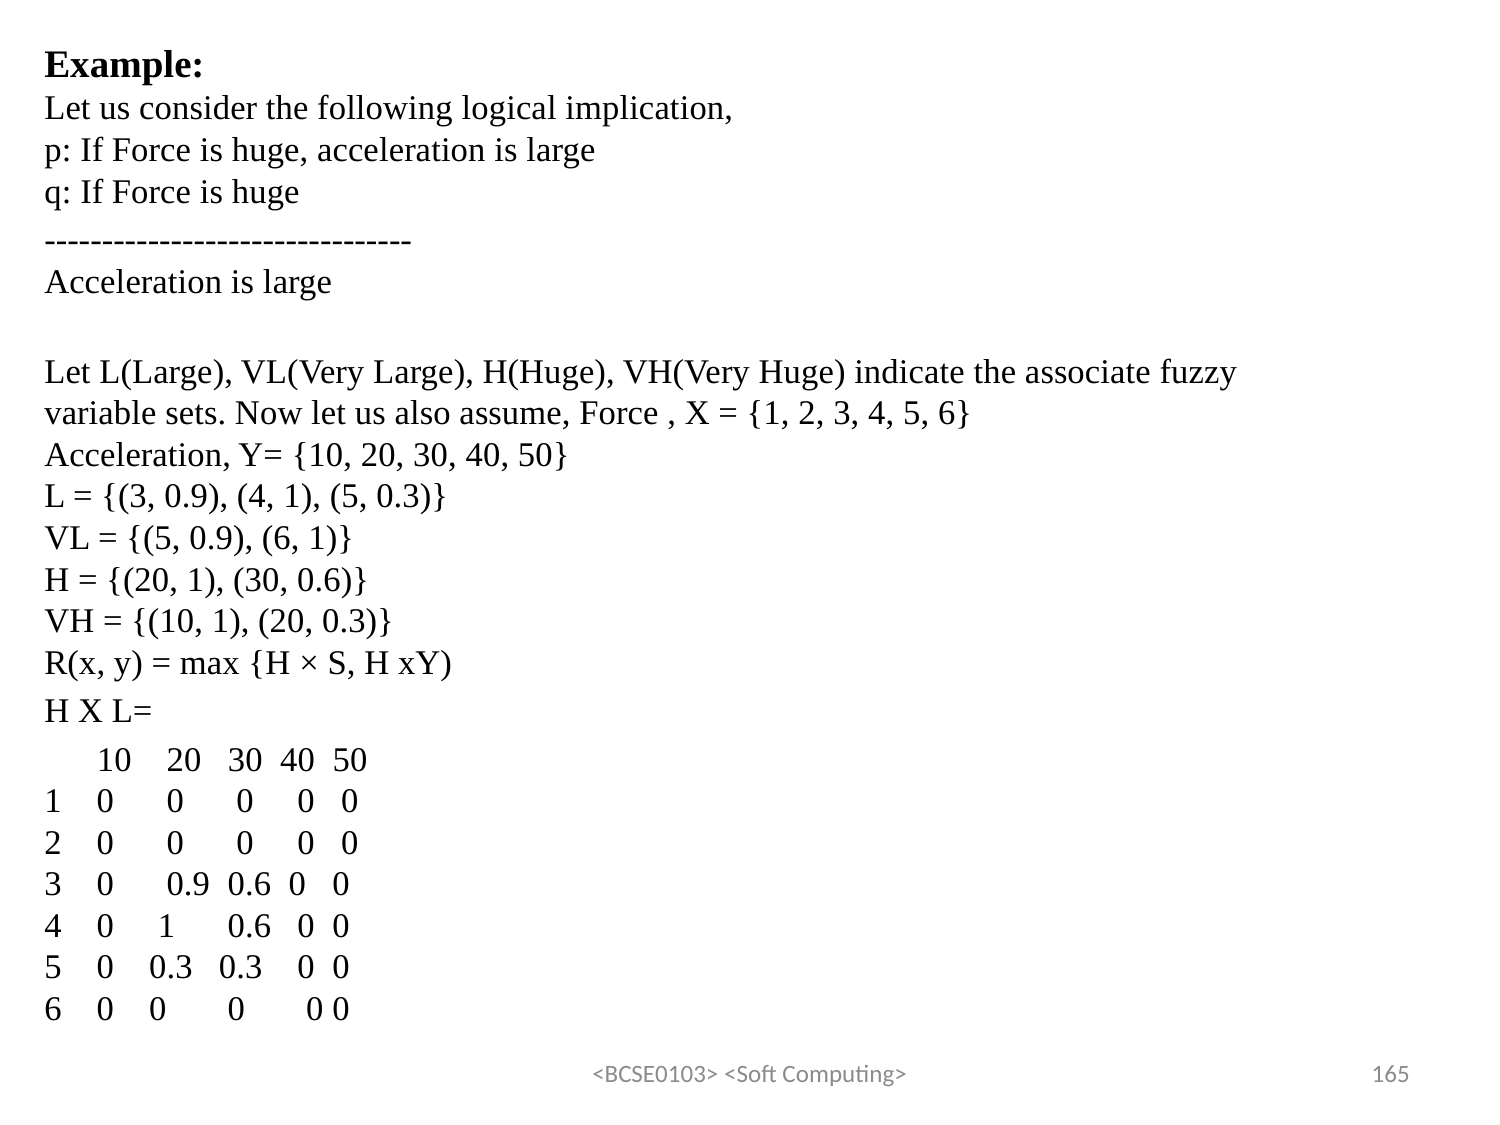

Example:
Let us consider the following logical implication,
p: If Force is huge, acceleration is large
q: If Force is huge
--------------------------------
Acceleration is large
Let L(Large), VL(Very Large), H(Huge), VH(Very Huge) indicate the associate fuzzy variable sets. Now let us also assume, Force , X = {1, 2, 3, 4, 5, 6}
Acceleration, Y= {10, 20, 30, 40, 50}
L = {(3, 0.9), (4, 1), (5, 0.3)}
VL = {(5, 0.9), (6, 1)}
H = {(20, 1), (30, 0.6)}
VH = {(10, 1), (20, 0.3)}
R(x, y) = max {H × S, H xY)
H X L=
      10    20   30  40  50
1    0      0      0     0   0
2    0      0      0     0   0
3    0      0.9  0.6  0   0
4    0     1      0.6   0  0
5    0    0.3   0.3    0  0
6    0    0       0       0 0
<BCSE0103> <Soft Computing>
165